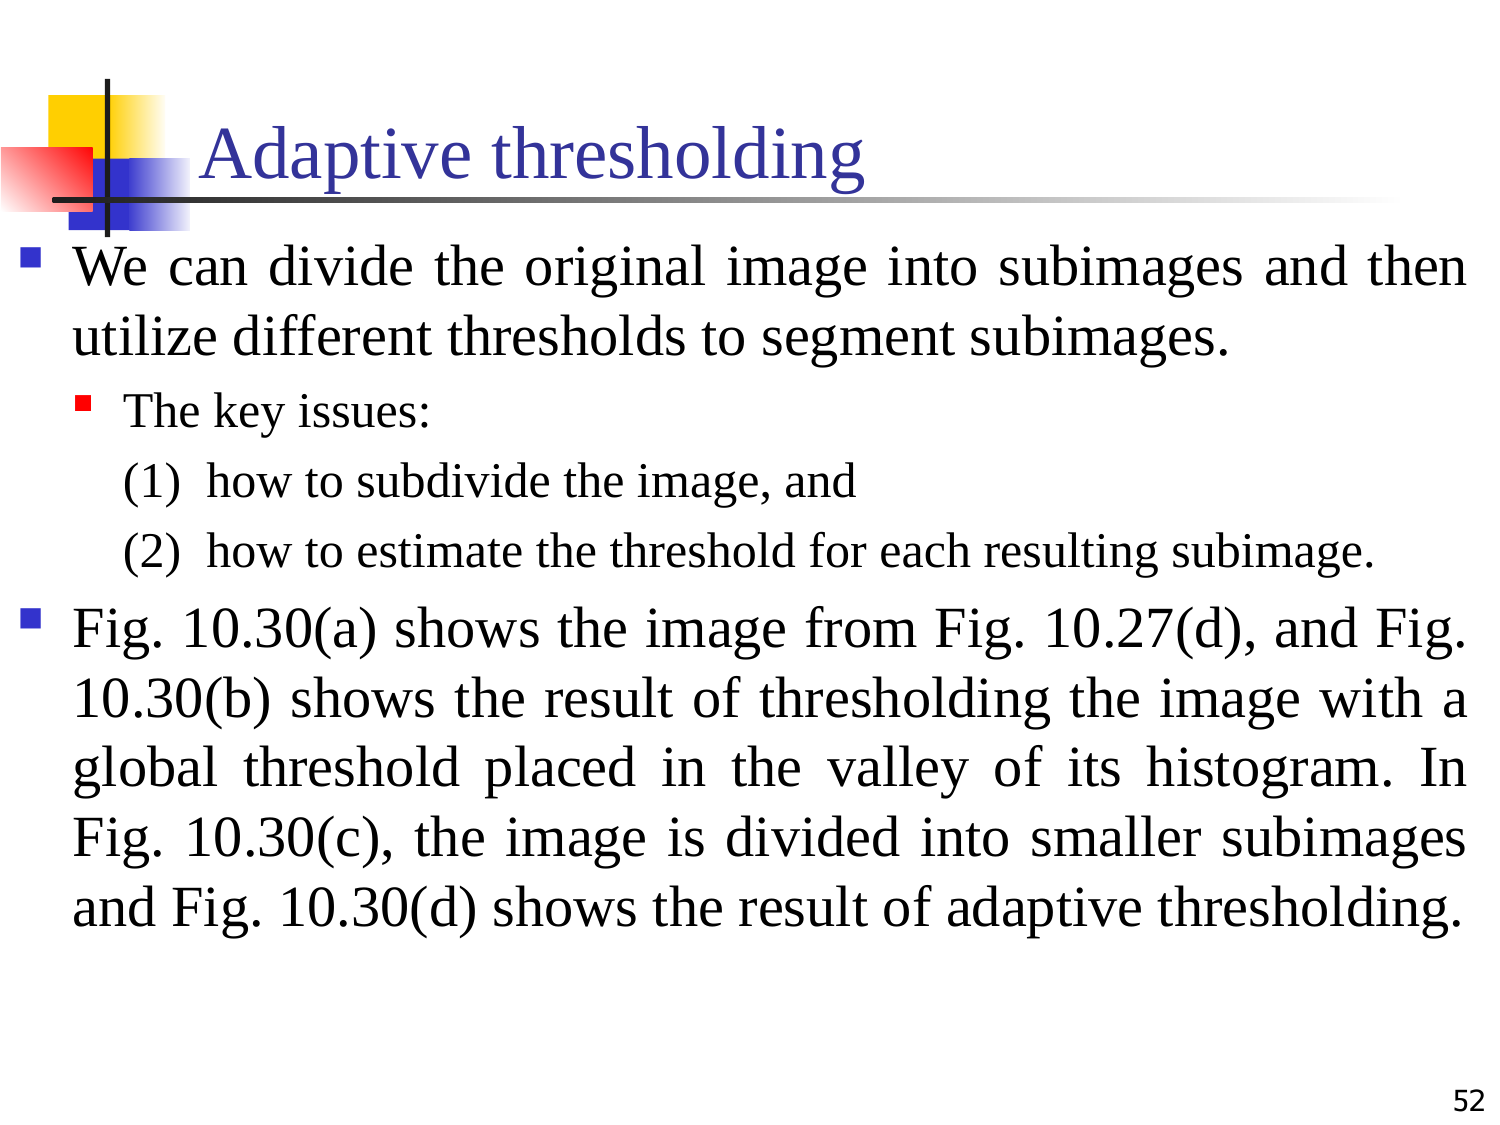

# Adaptive thresholding
We can divide the original image into subimages and then utilize different thresholds to segment subimages.
The key issues:
	(1)  how to subdivide the image, and
	(2)  how to estimate the threshold for each resulting subimage.
Fig. 10.30(a) shows the image from Fig. 10.27(d), and Fig. 10.30(b) shows the result of thresholding the image with a global threshold placed in the valley of its histogram. In Fig. 10.30(c), the image is divided into smaller subimages and Fig. 10.30(d) shows the result of adaptive thresholding.
52